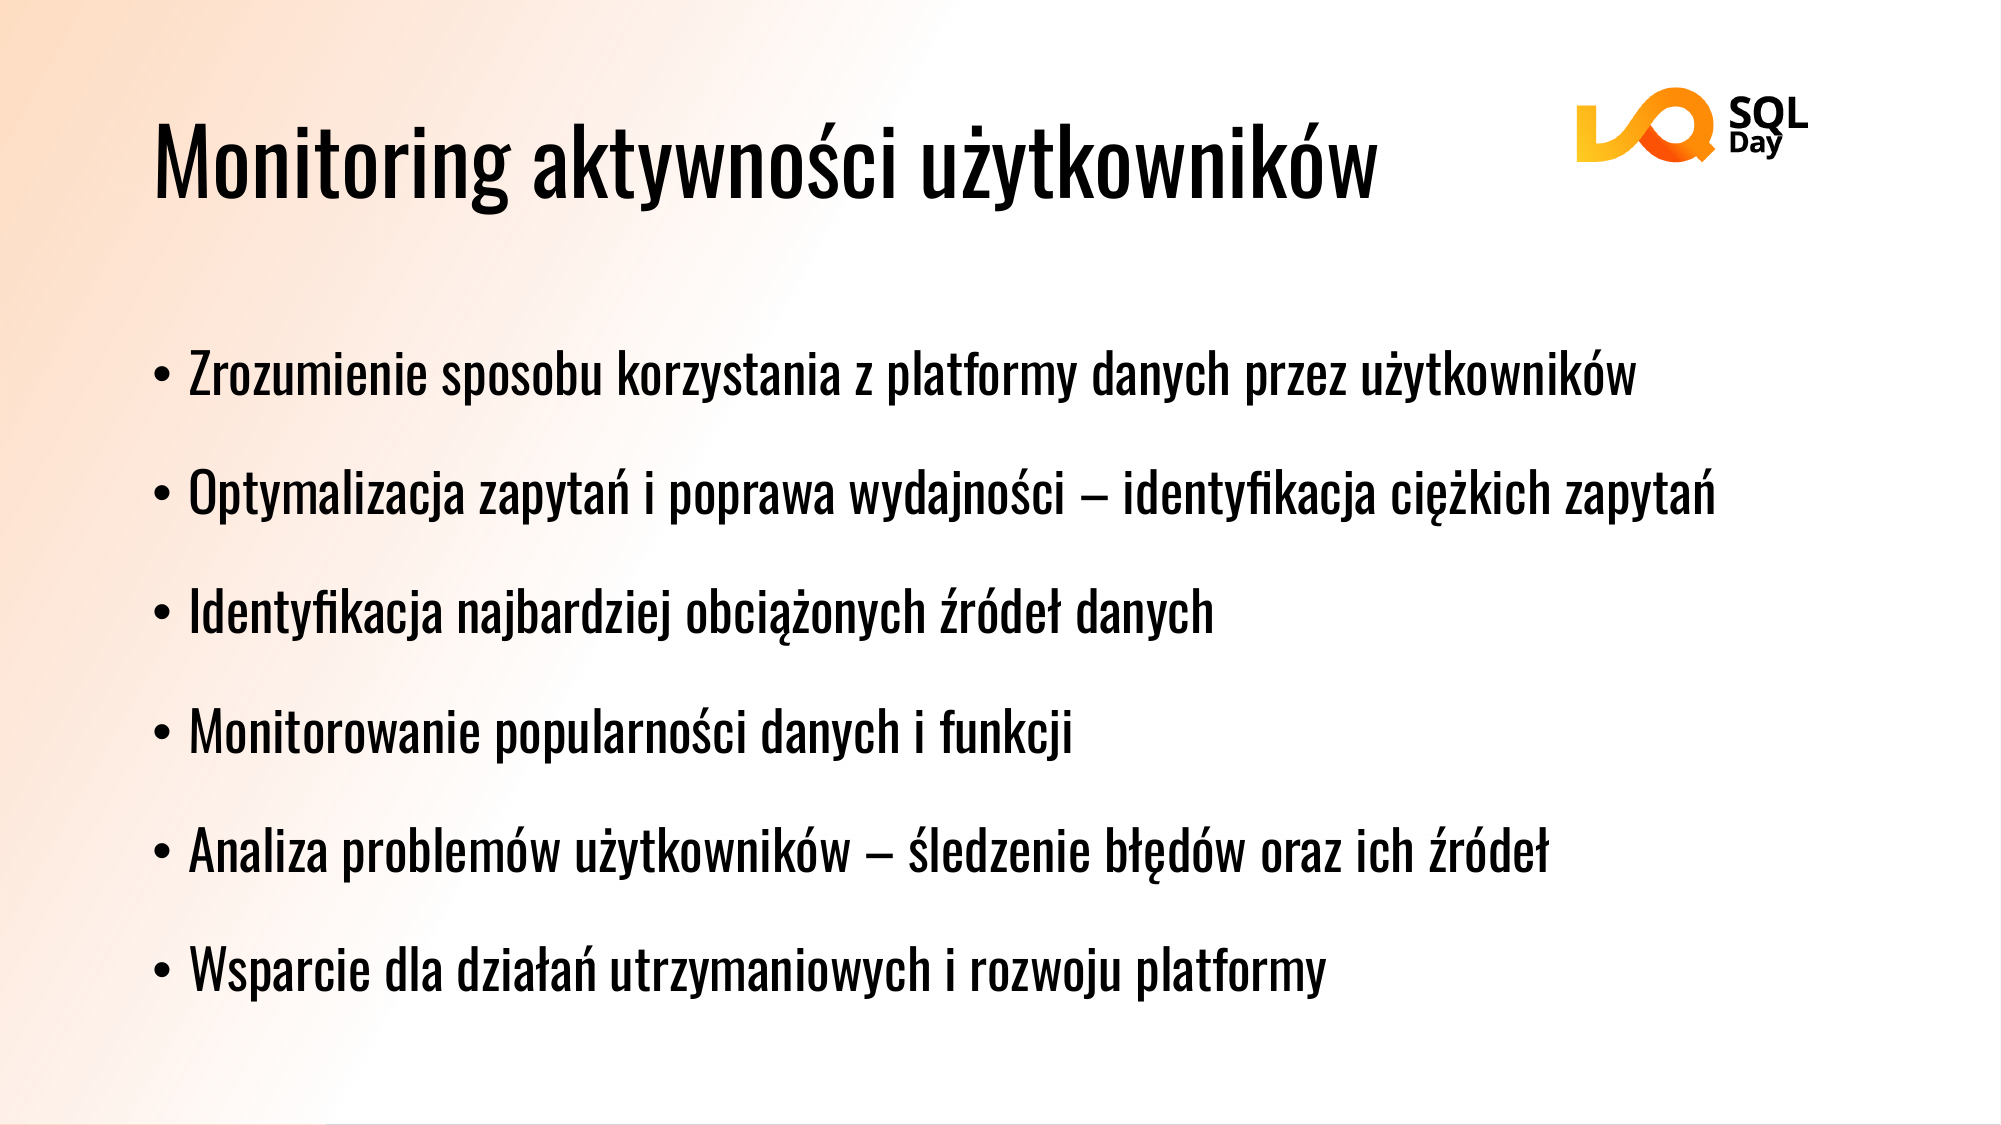

# Monitoring aktywności użytkowników
Zrozumienie sposobu korzystania z platformy danych przez użytkowników
Optymalizacja zapytań i poprawa wydajności – identyfikacja ciężkich zapytań
Identyfikacja najbardziej obciążonych źródeł danych
Monitorowanie popularności danych i funkcji
Analiza problemów użytkowników – śledzenie błędów oraz ich źródeł
Wsparcie dla działań utrzymaniowych i rozwoju platformy